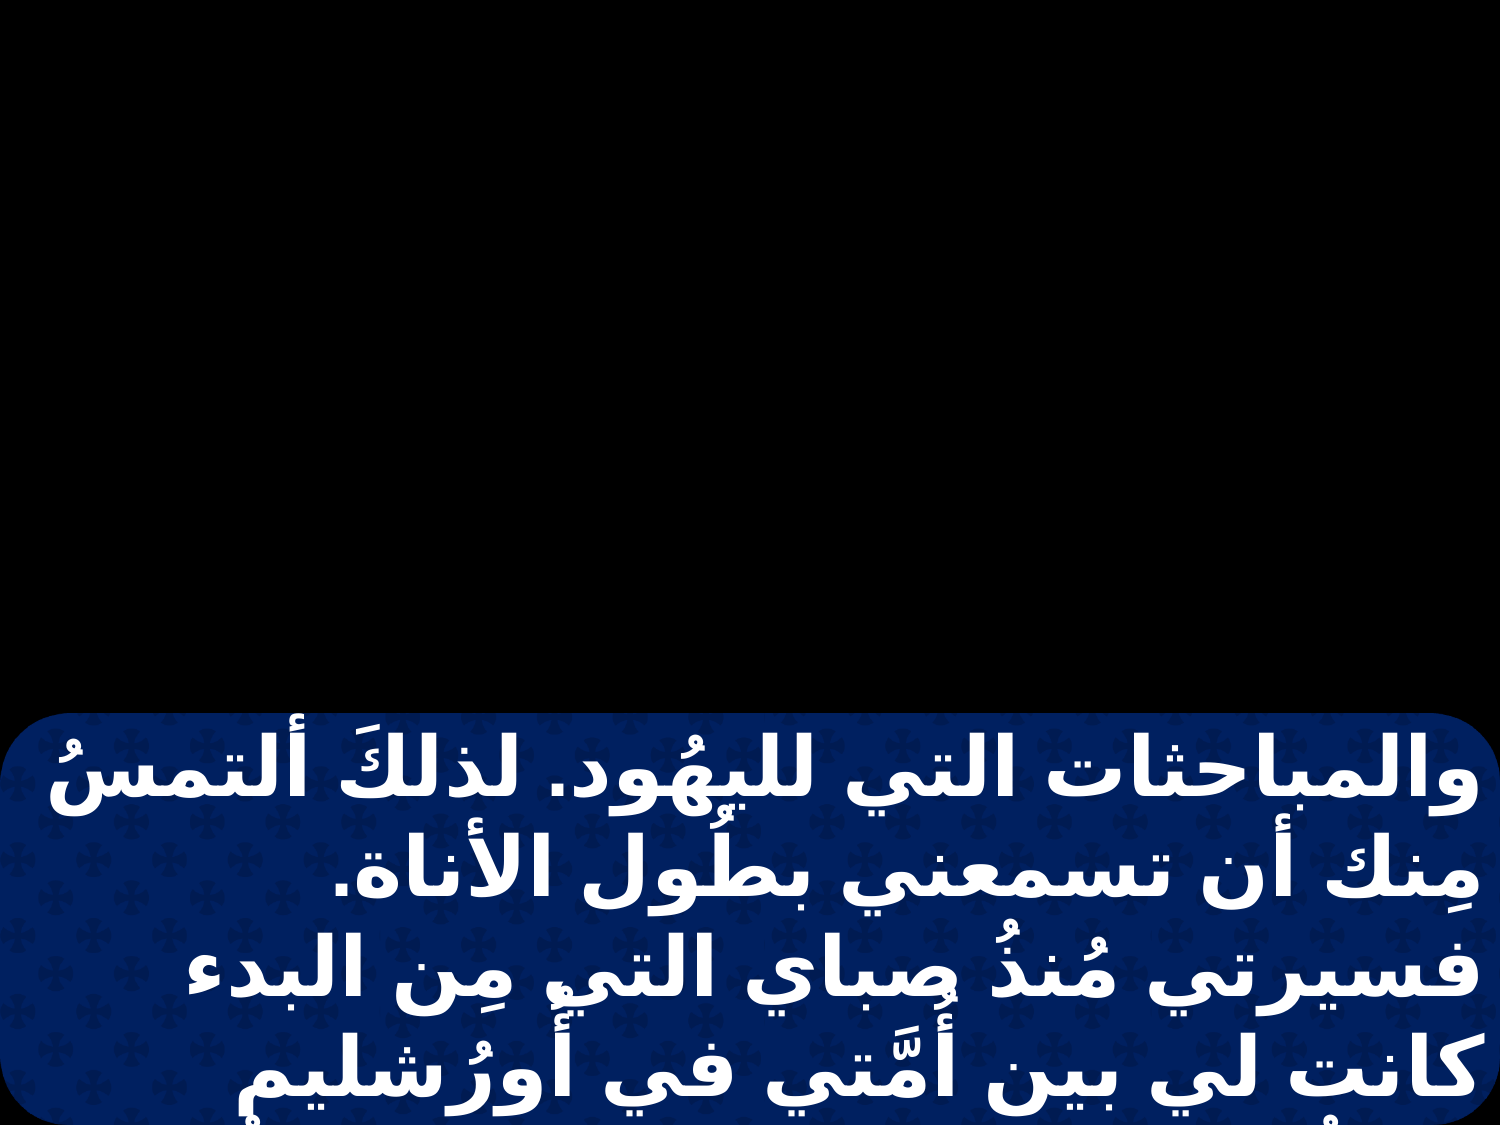

والمباحثات التي لليهُود. لذلكَ ألتمسُ مِنك أن تسمعني بطُول الأناة. فسيرتي مُنذُ صباي التي مِن البدء كانت لي بين أُمَّتي في أُورُشليم يعرفُـها جميعُ اليهُـود، وهُم يعرفُونني مِن الأوَّل وصاعداً